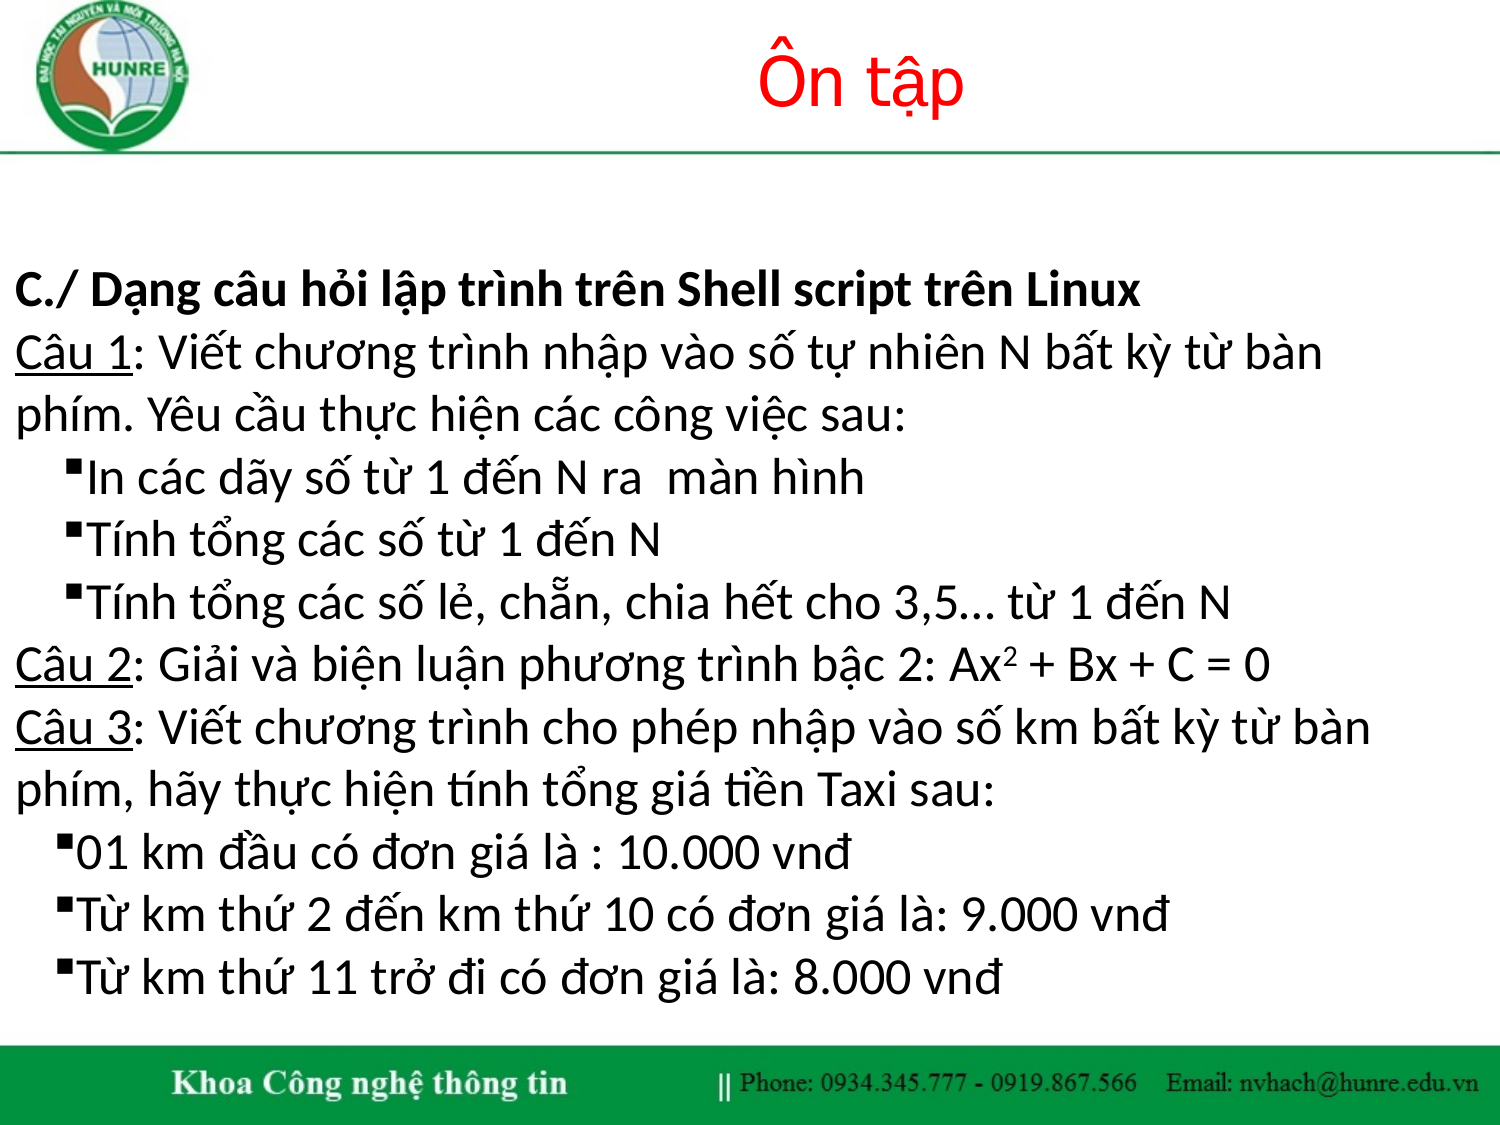

# Ôn tập
C./ Dạng câu hỏi lập trình trên Shell script trên Linux
Câu 1: Viết chương trình nhập vào số tự nhiên N bất kỳ từ bàn phím. Yêu cầu thực hiện các công việc sau:
In các dãy số từ 1 đến N ra  màn hình
Tính tổng các số từ 1 đến N
Tính tổng các số lẻ, chẵn, chia hết cho 3,5… từ 1 đến N
Câu 2: Giải và biện luận phương trình bậc 2: Ax2 + Bx + C = 0
Câu 3: Viết chương trình cho phép nhập vào số km bất kỳ từ bàn phím, hãy thực hiện tính tổng giá tiền Taxi sau:
01 km đầu có đơn giá là : 10.000 vnđ
Từ km thứ 2 đến km thứ 10 có đơn giá là: 9.000 vnđ
Từ km thứ 11 trở đi có đơn giá là: 8.000 vnđ